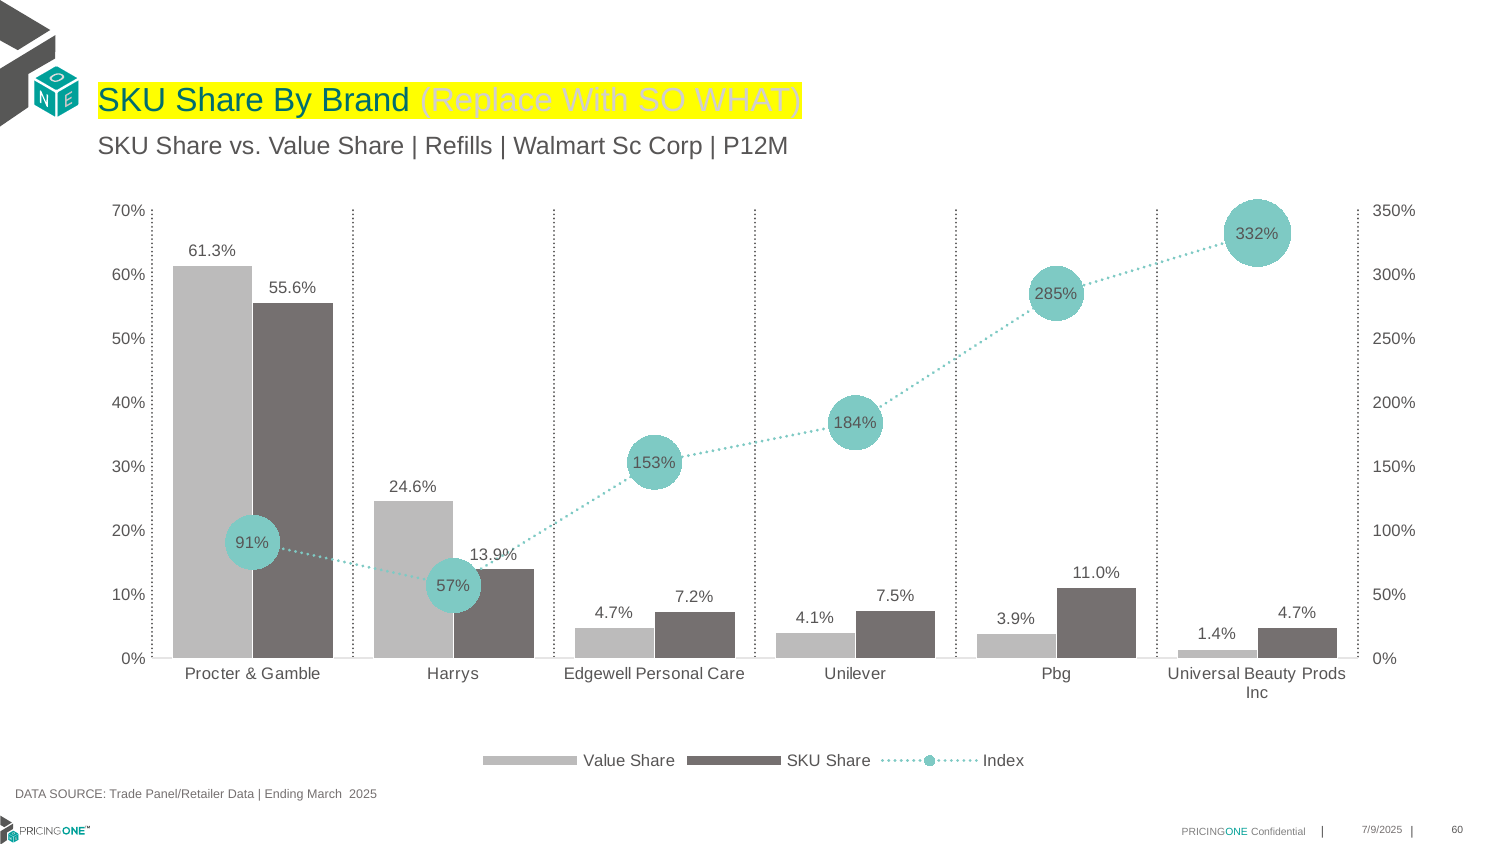

# SKU Share By Brand (Replace With SO WHAT)
SKU Share vs. Value Share | Refills | Walmart Sc Corp | P12M

### Chart

| Category | Value Share | SKU Share | Index |
|---|---|---|---|
| Procter & Gamble | 0.6134744311013659 | 0.5557251908396947 | 0.9058652857658722 |
| Harrys | 0.24568657206703032 | 0.139440203562341 | 0.5675532137926436 |
| Edgewell Personal Care | 0.04718507805126225 | 0.072264631043257 | 1.5315144962724896 |
| Unilever | 0.04065177218294665 | 0.07480916030534351 | 1.840243519241354 |
| Pbg | 0.03874969133455497 | 0.11043256997455471 | 2.8498954745499265 |
| Universal Beauty Prods Inc | 0.014247753589506092 | 0.04732824427480917 | 3.3218039586021386 |
DATA SOURCE: Trade Panel/Retailer Data | Ending March  2025

7/9/2025
60